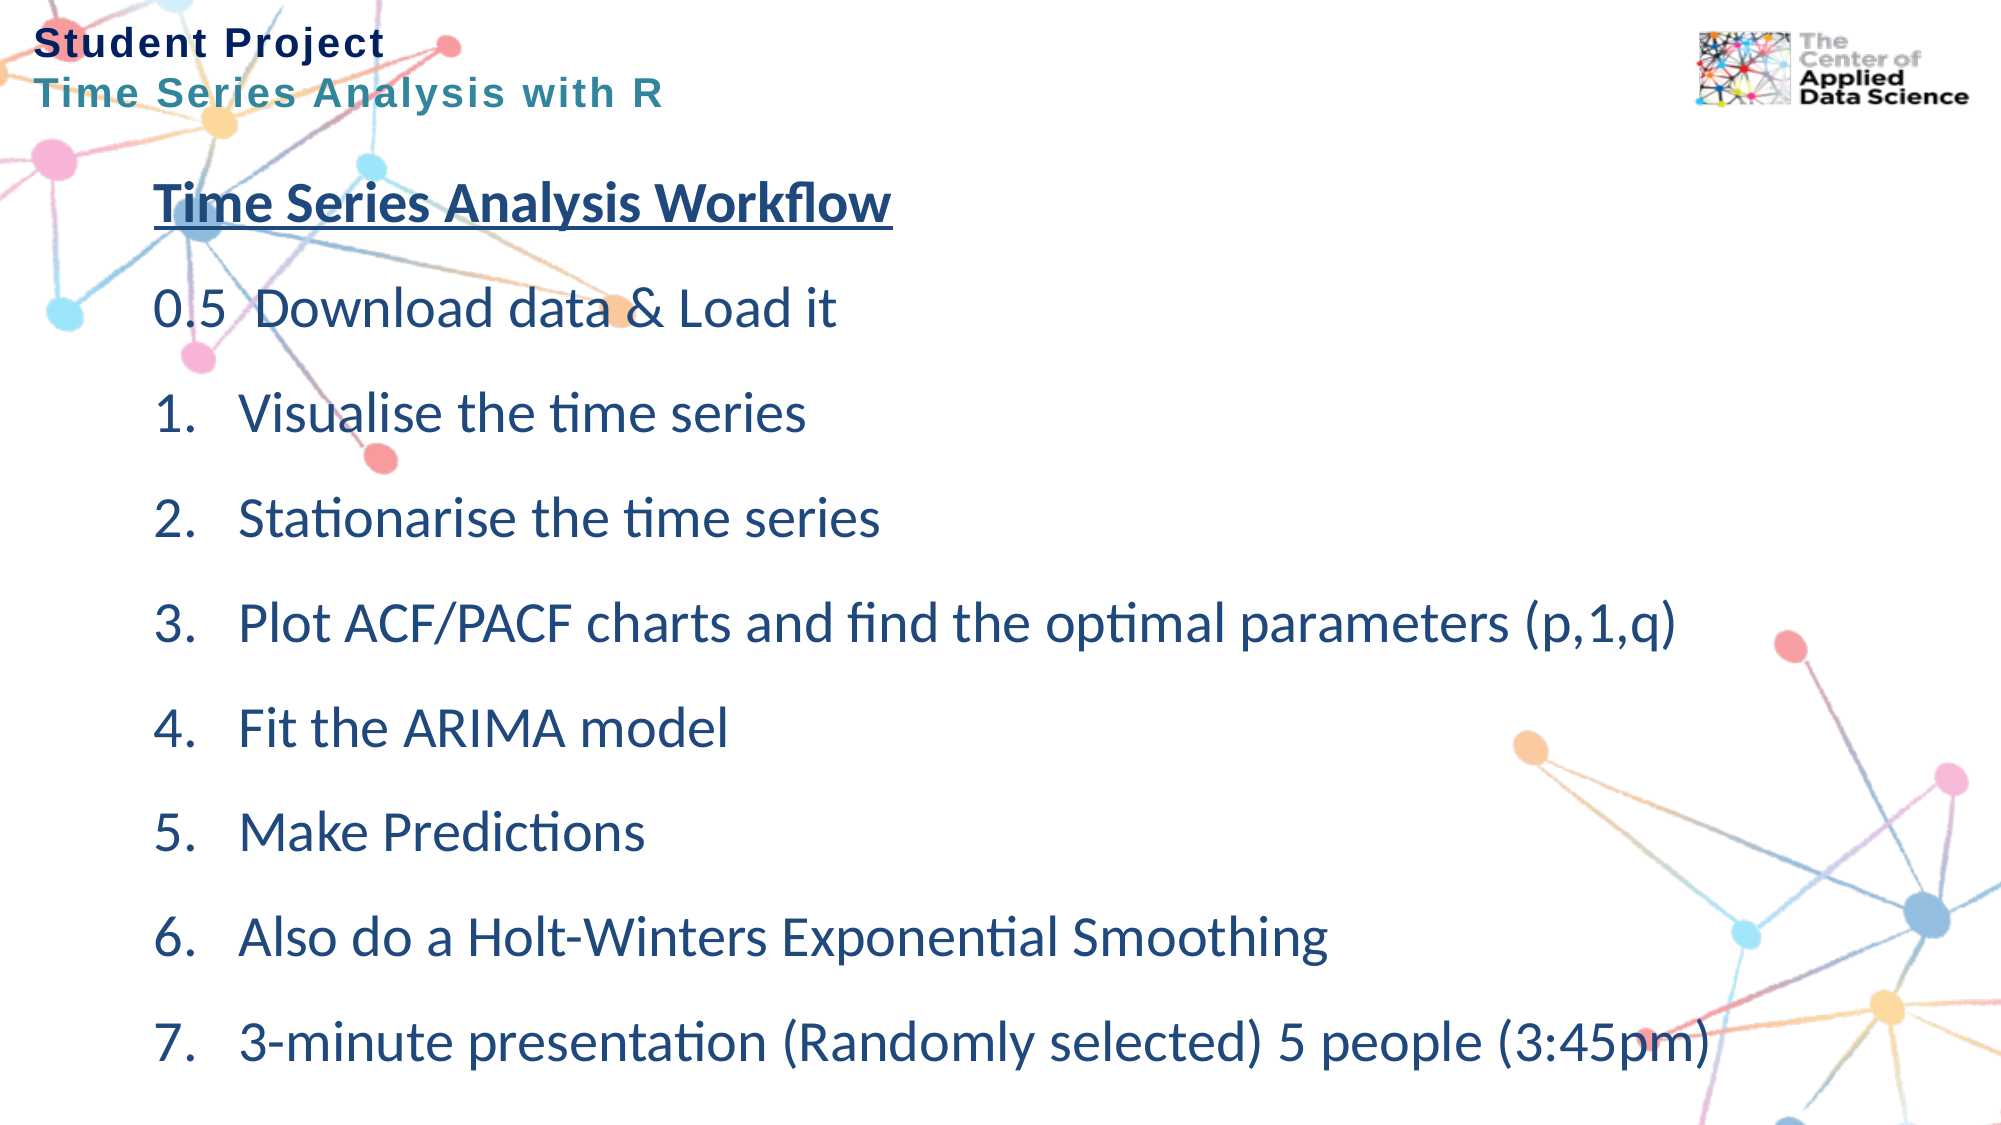

Student Project
Time Series Analysis with R
Time Series Analysis Workflow
0.5  Download data & Load it
Visualise the time series
Stationarise the time series
Plot ACF/PACF charts and find the optimal parameters (p,1,q)
Fit the ARIMA model
Make Predictions
Also do a Holt-Winters Exponential Smoothing
3-minute presentation (Randomly selected) 5 people (3:45pm)